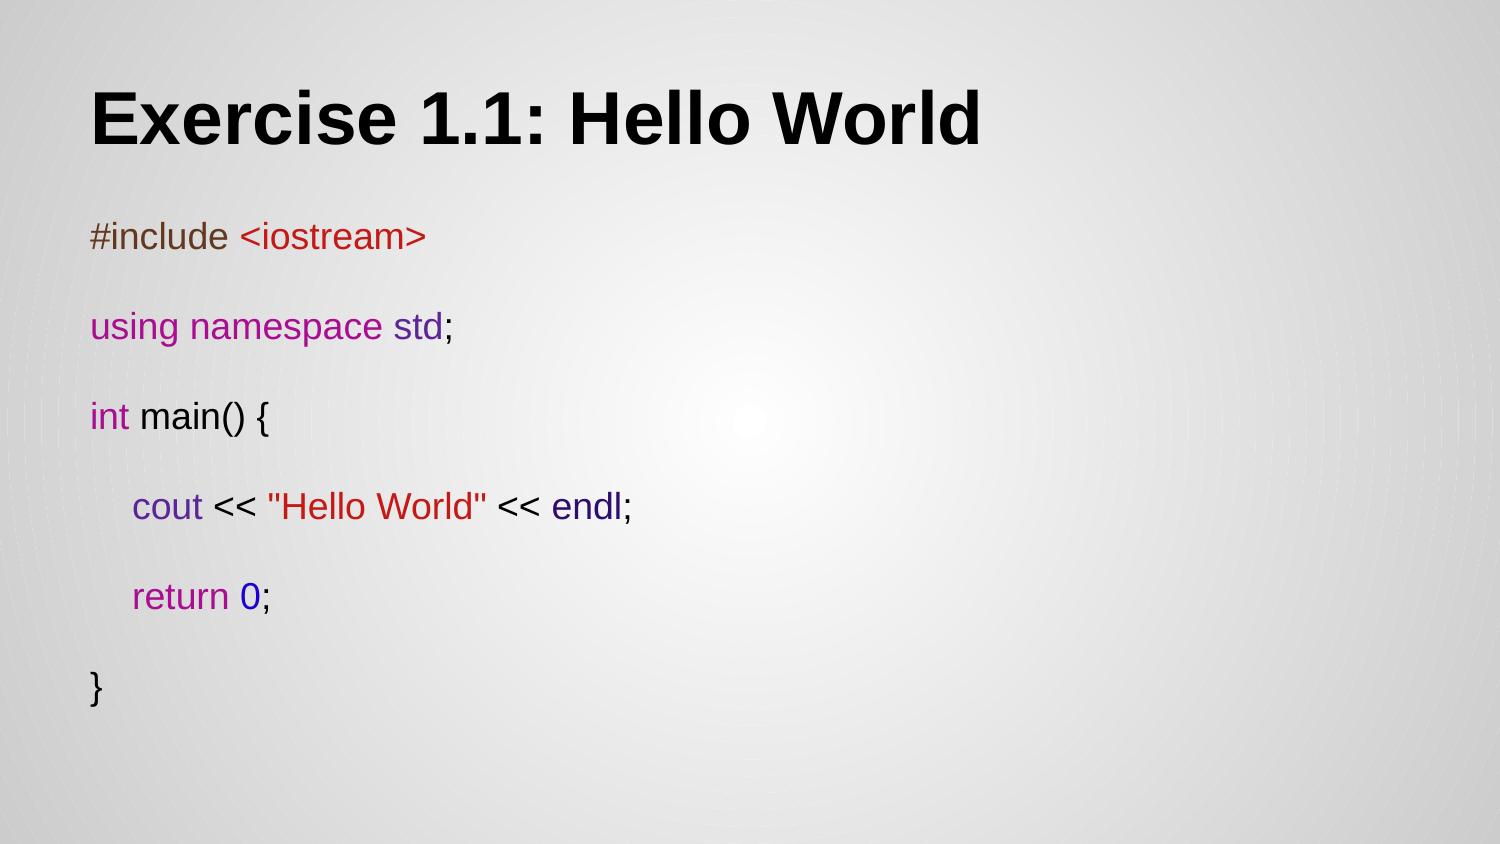

# Exercise 1.1: Hello World
#include <iostream>

using namespace std;

int main() {

    cout << "Hello World" << endl;

    return 0;

}